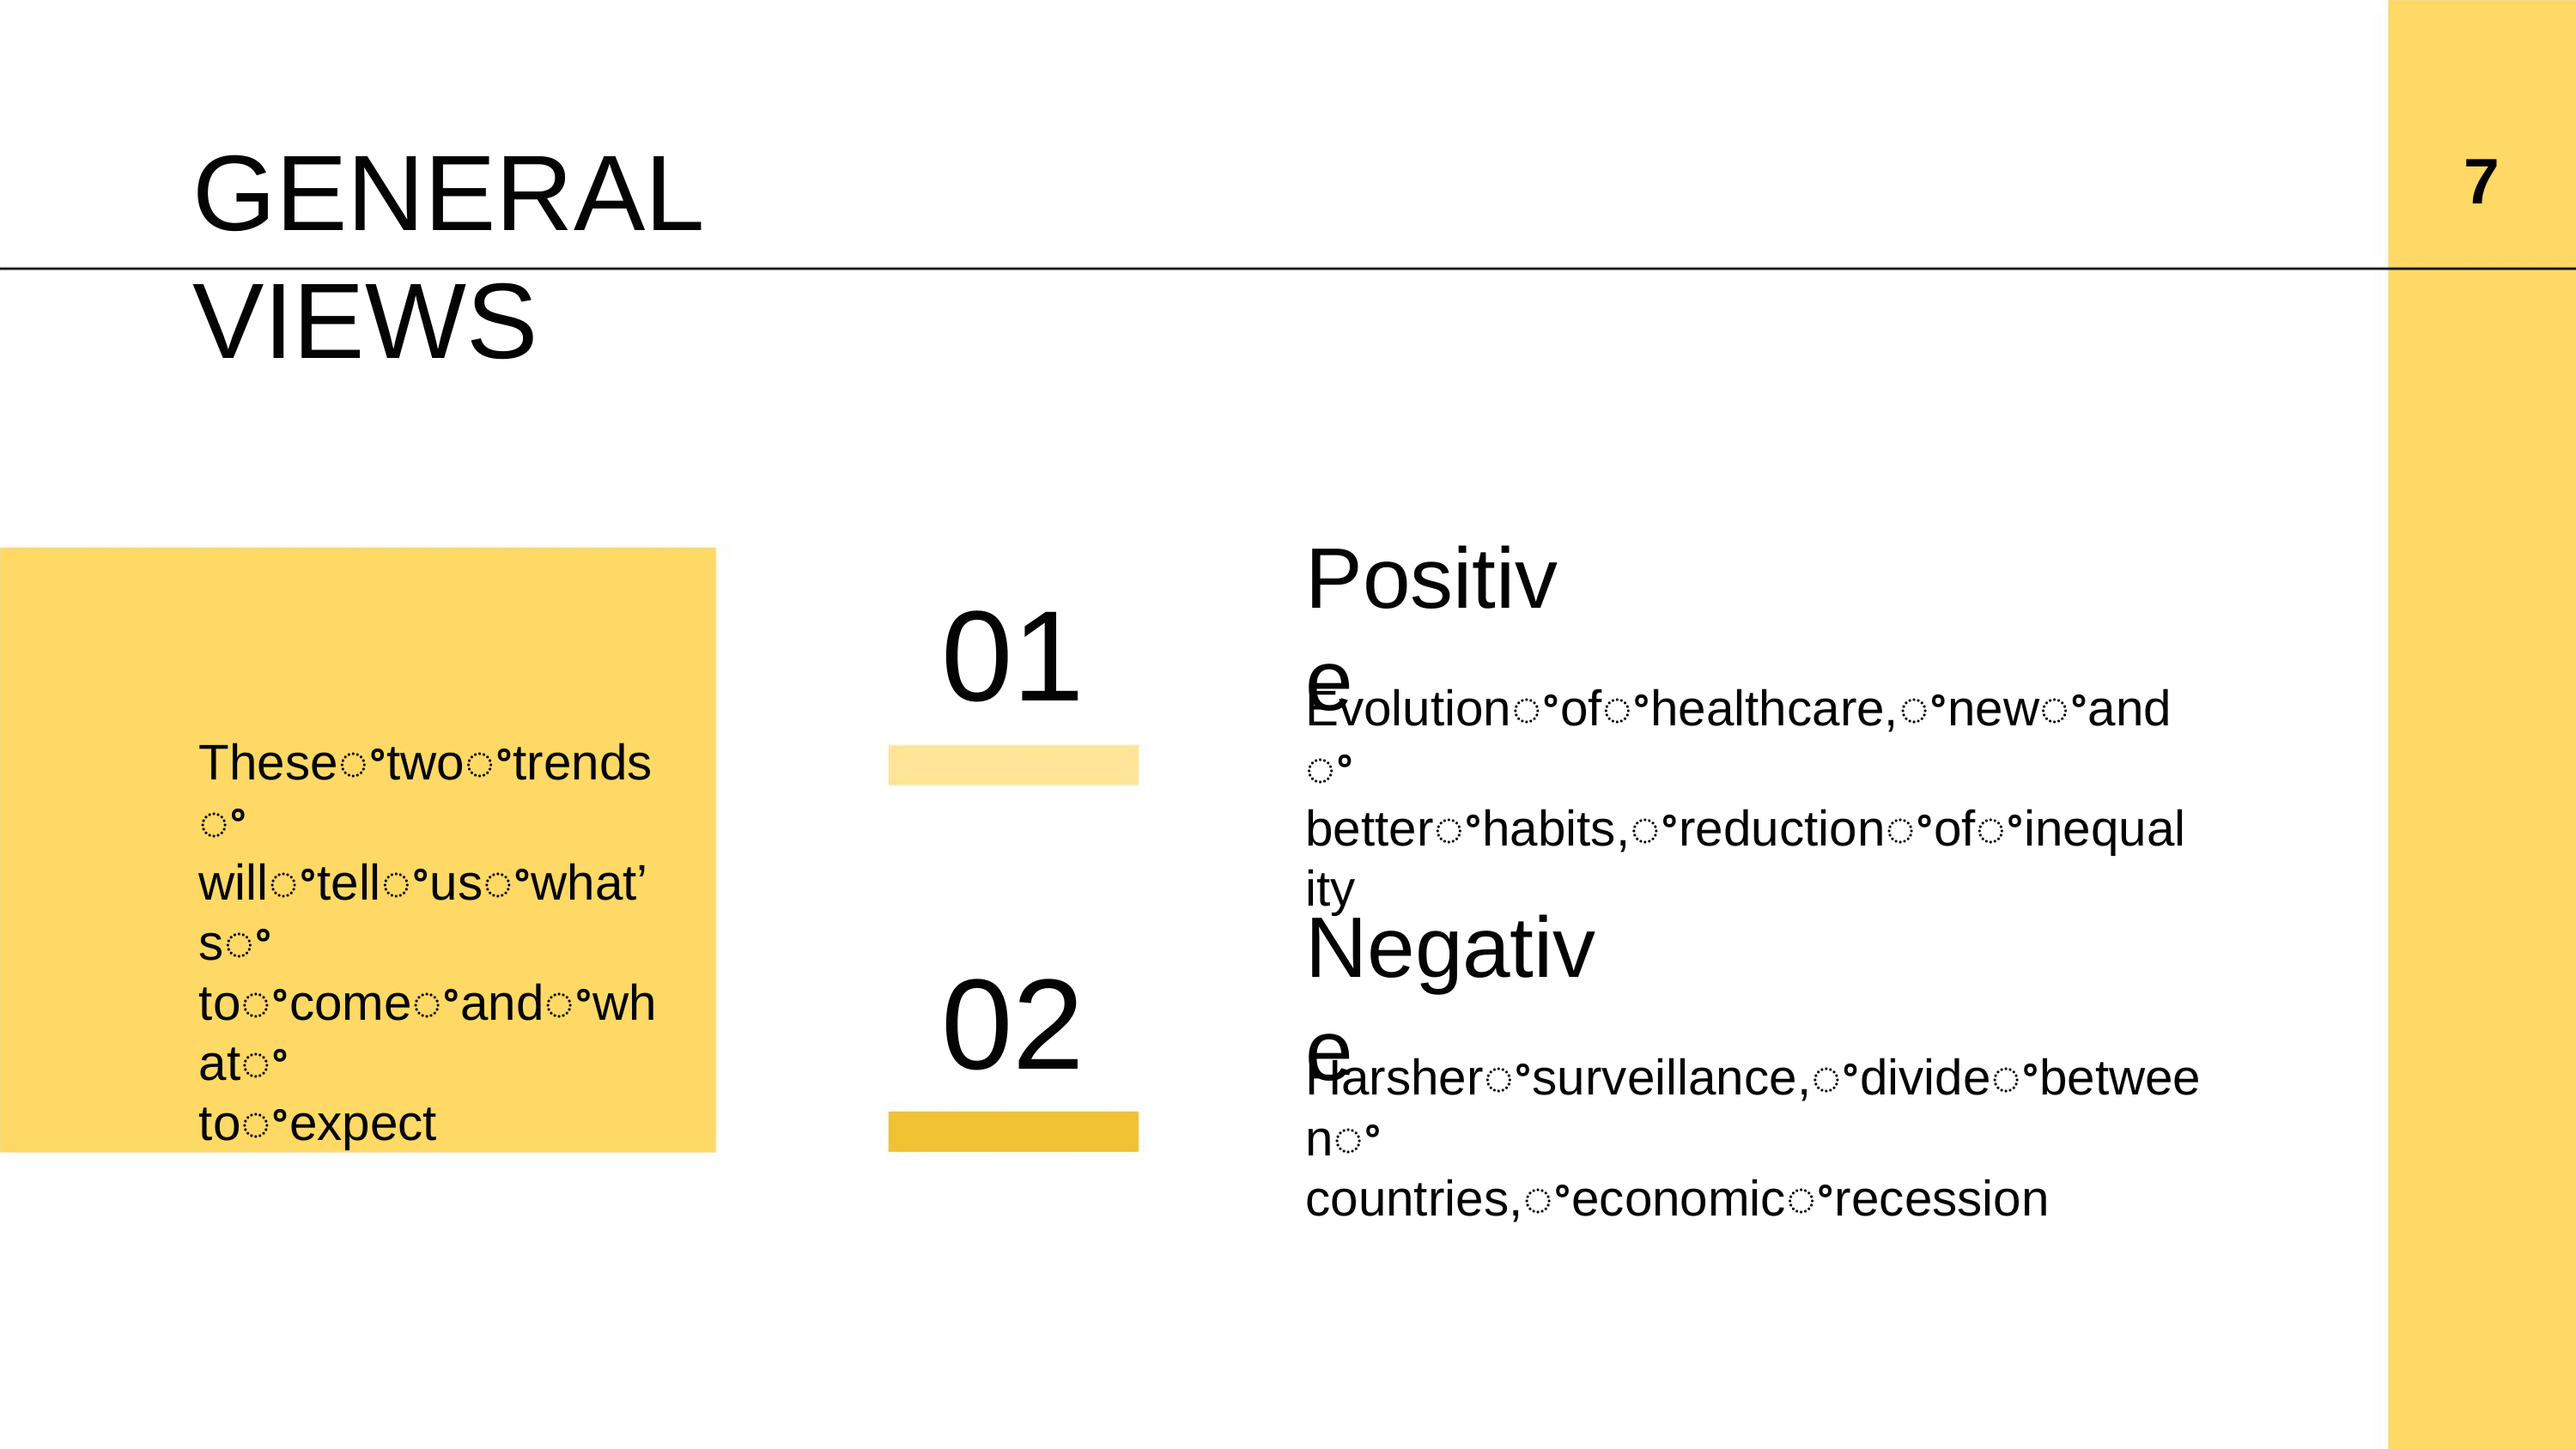

GENERAL VIEWS
7
Positive
01
02
Evolutionꢀofꢀhealthcare,ꢀnewꢀandꢀ
betterꢀhabits,ꢀreductionꢀofꢀinequality
Theseꢀtwoꢀtrendsꢀ
willꢀtellꢀusꢀwhat’sꢀ
toꢀcomeꢀandꢀwhatꢀ
toꢀexpect
Negative
Harsherꢀsurveillance,ꢀdivideꢀbetweenꢀ
countries,ꢀeconomicꢀrecession